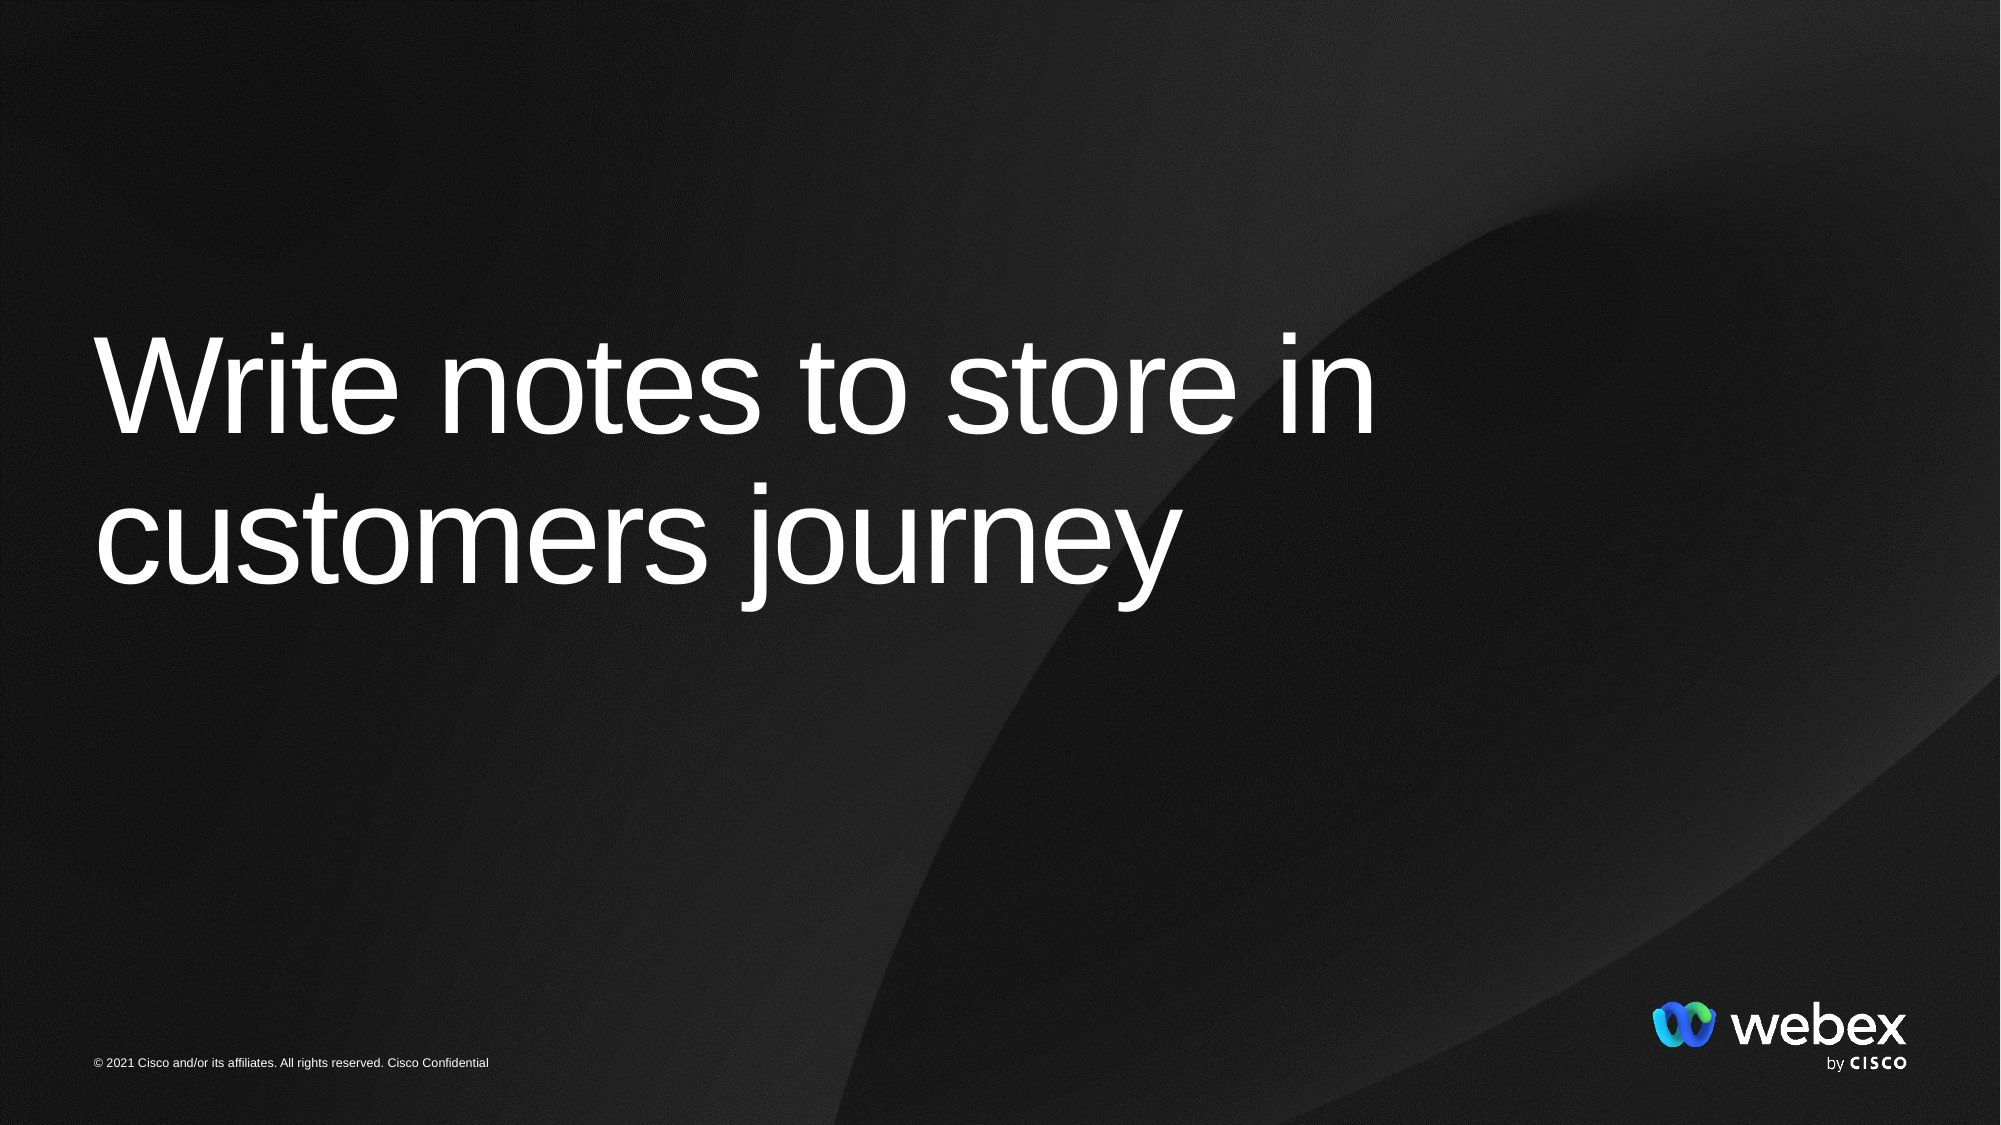

# Write notes to store in customers journey